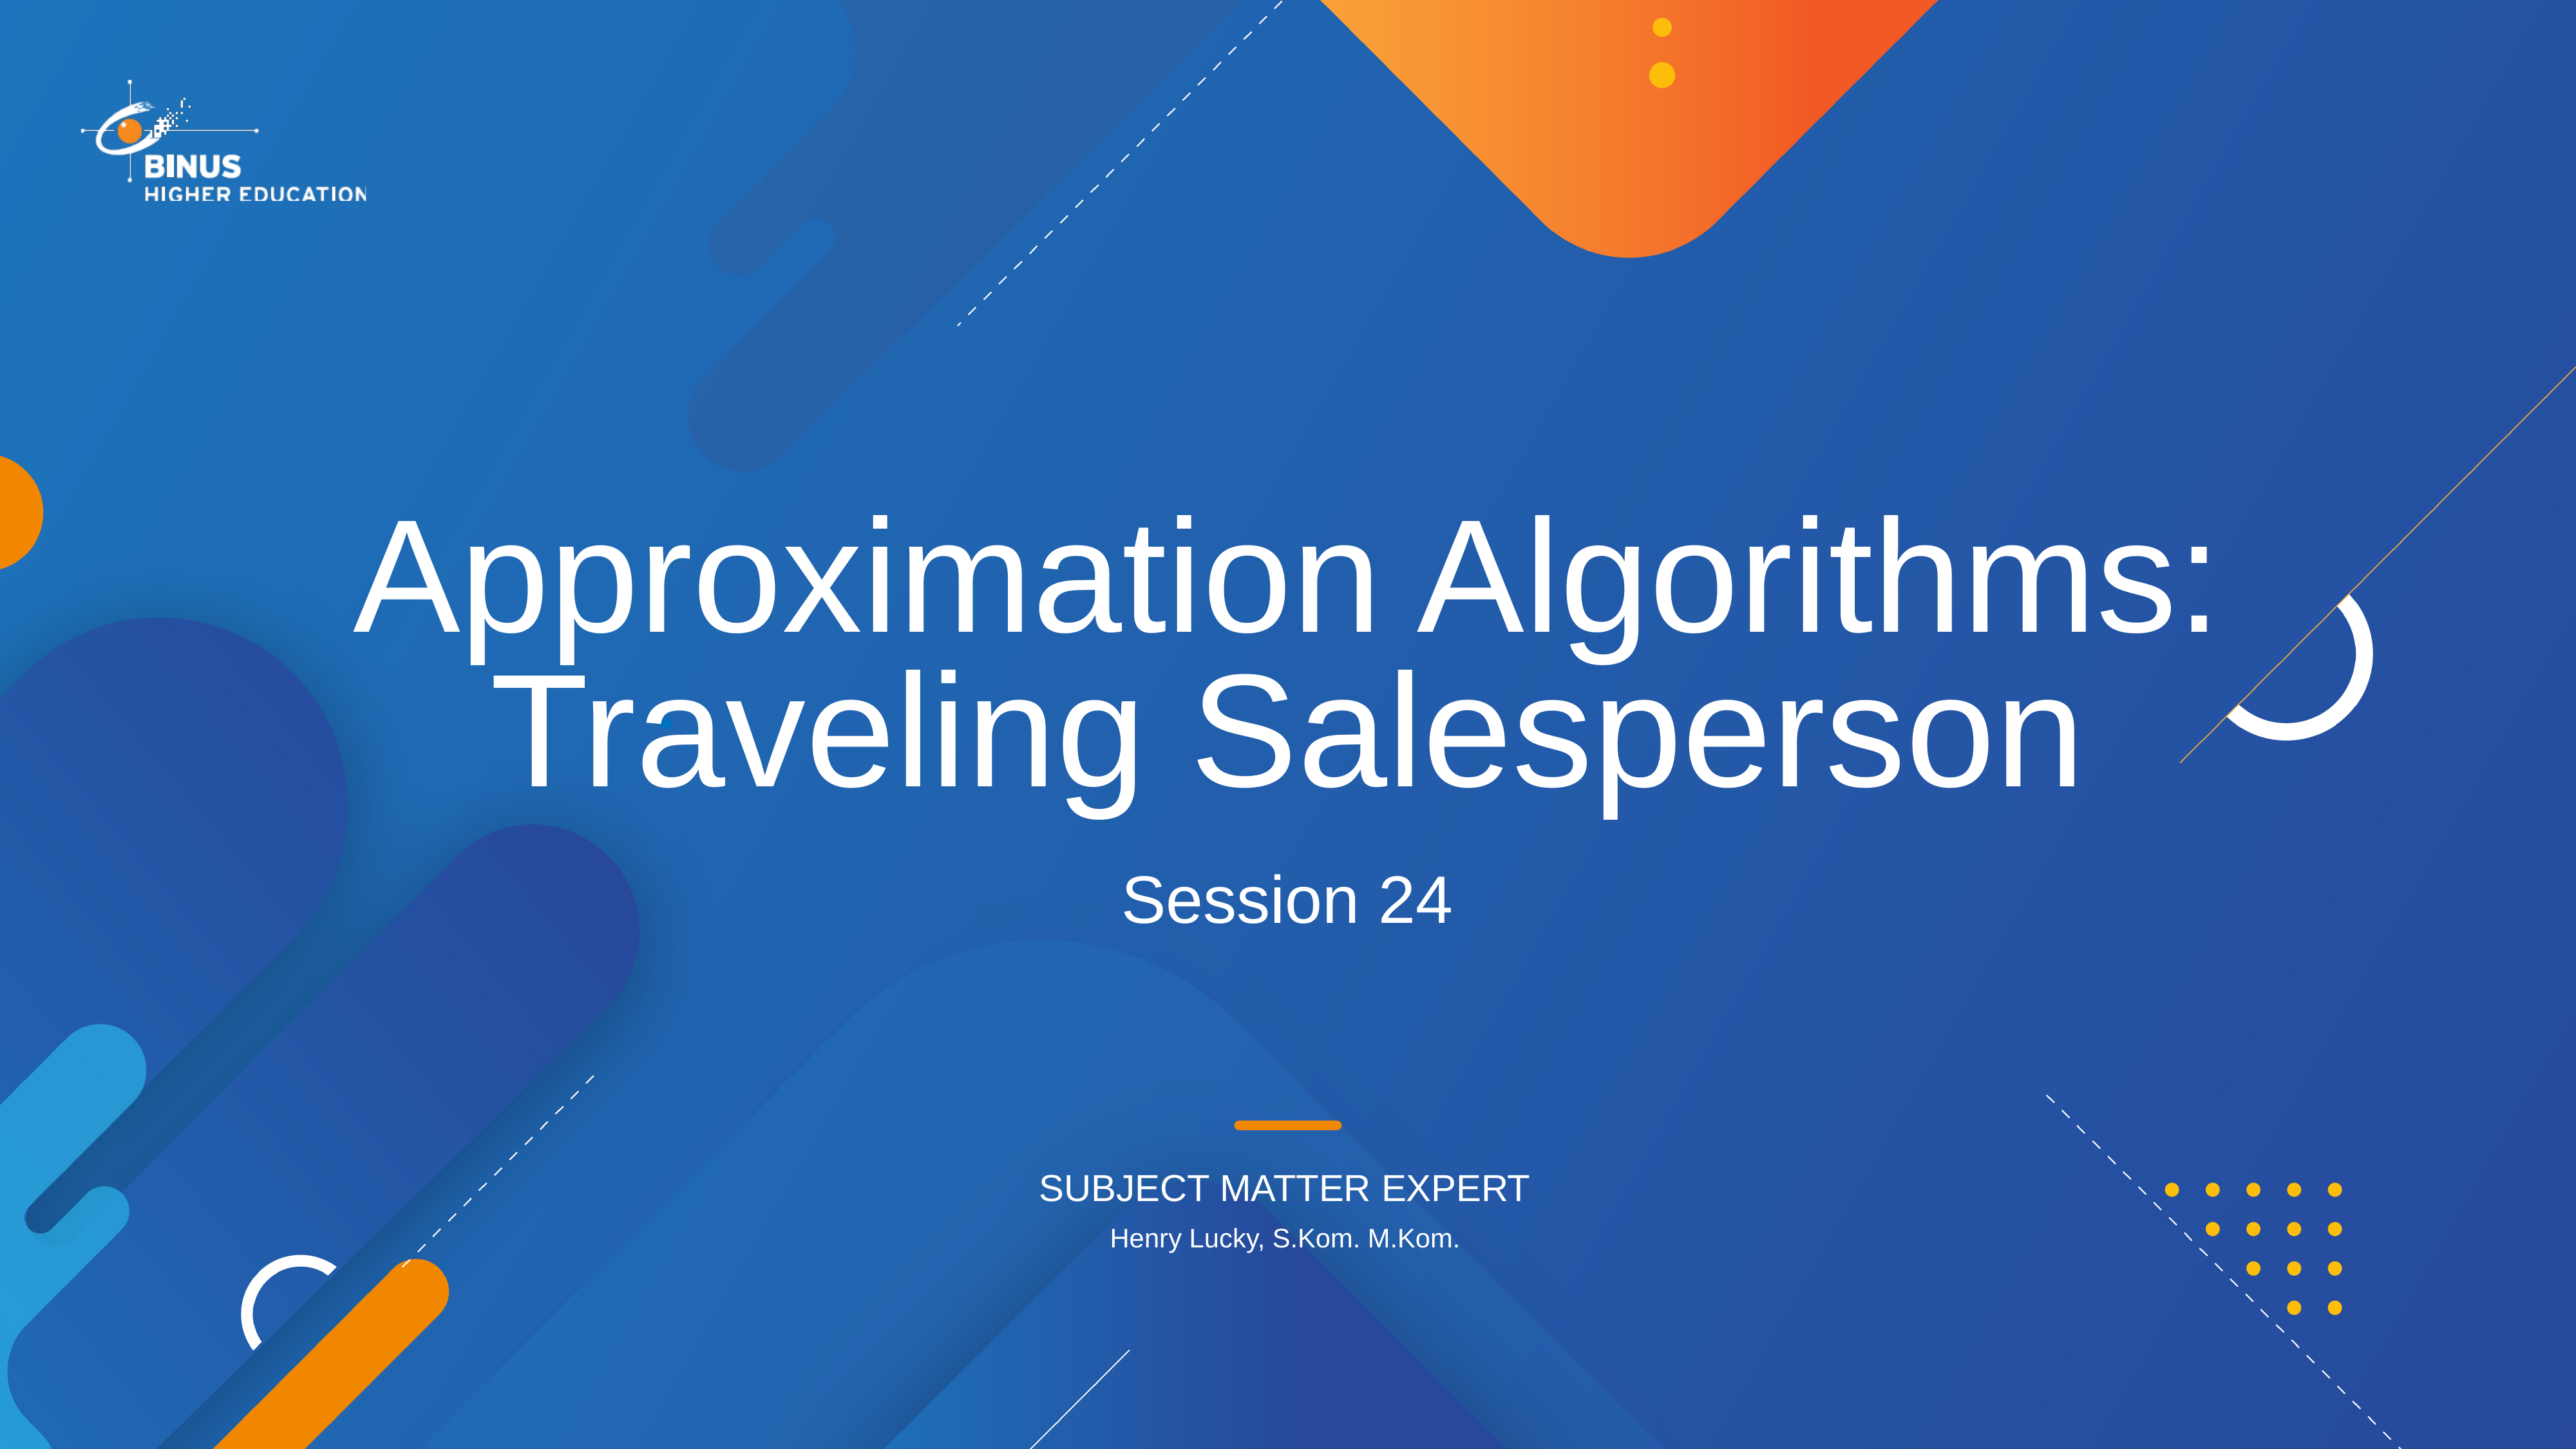

# Approximation Algorithms: Traveling Salesperson
Session 24
Henry Lucky, S.Kom. M.Kom.